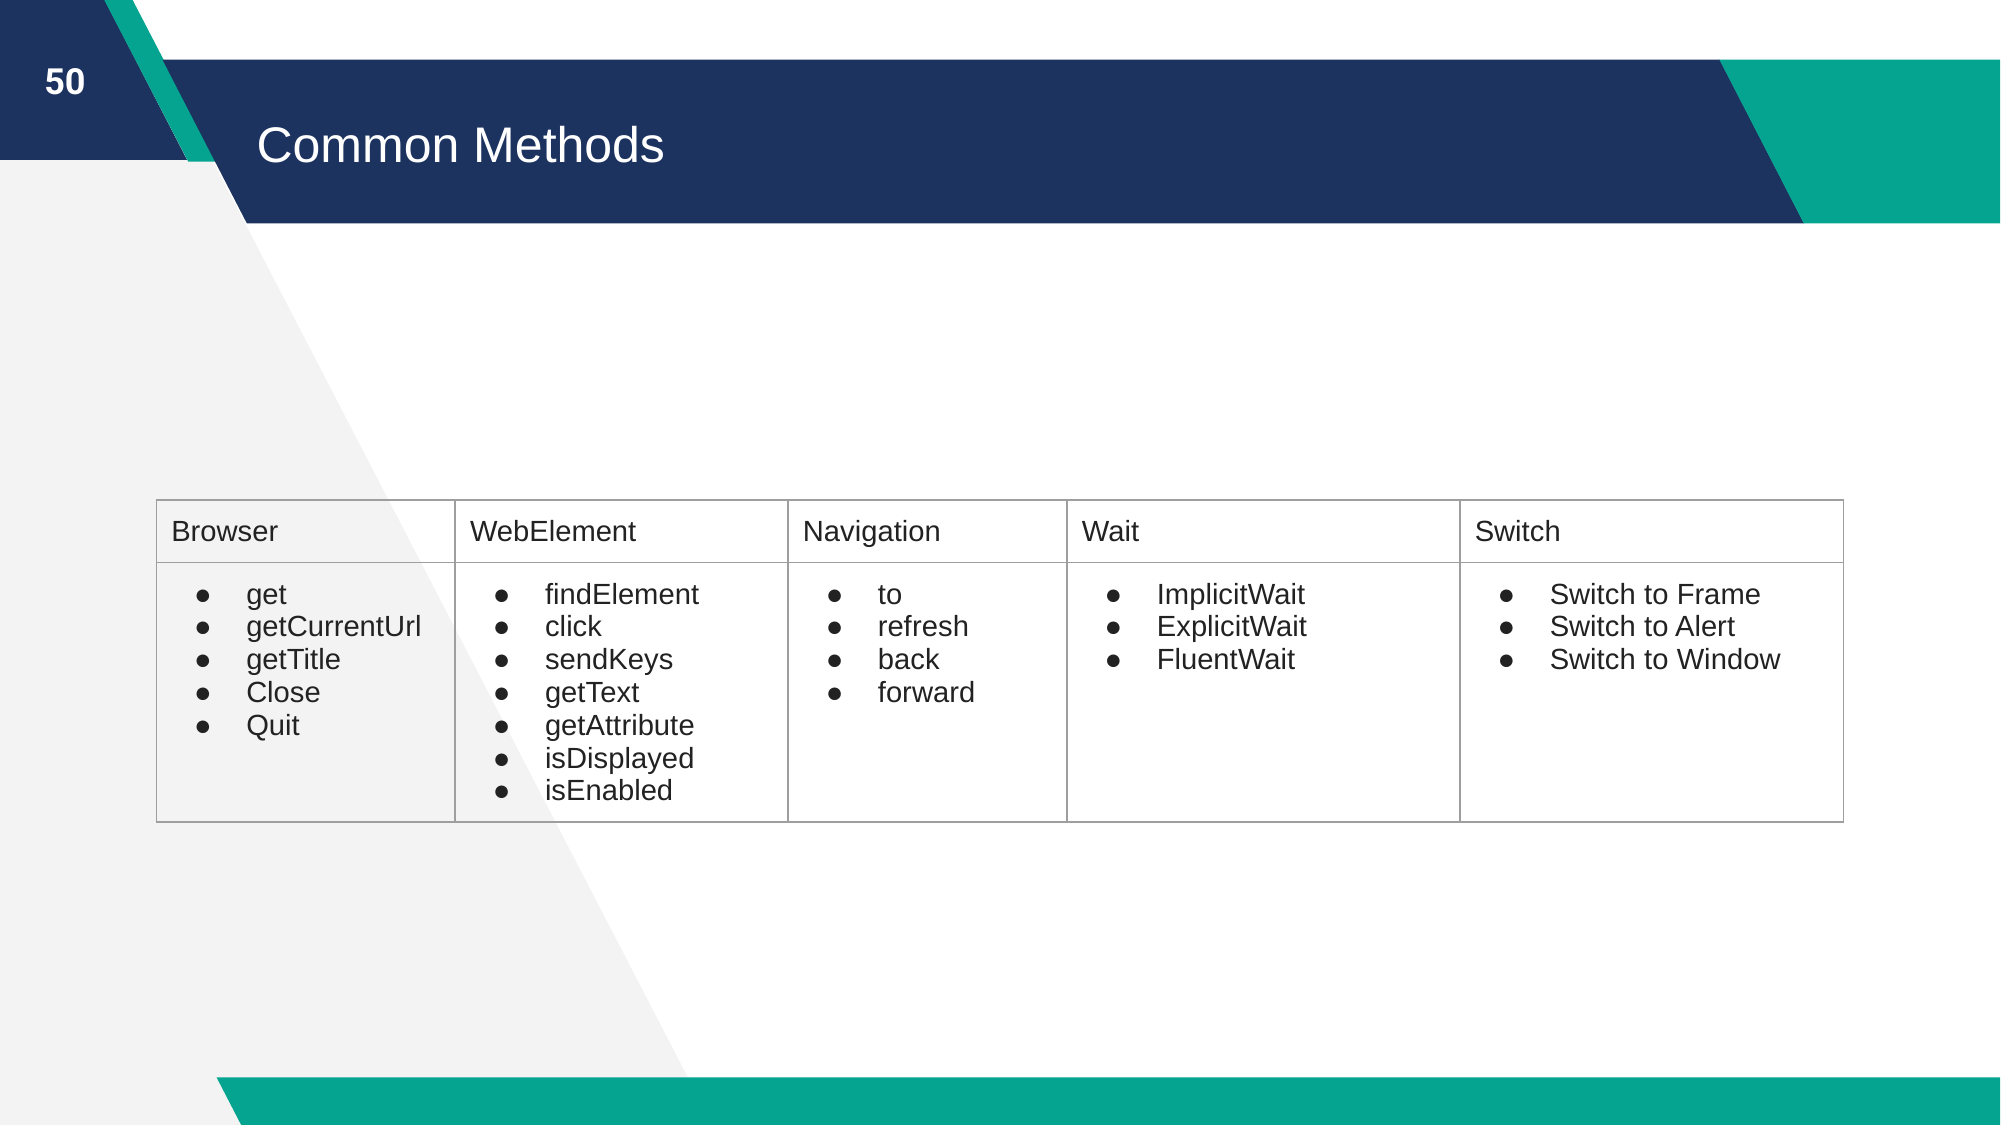

50
# Common Methods
| Browser | WebElement | Navigation | Wait | Switch |
| --- | --- | --- | --- | --- |
| get getCurrentUrl getTitle Close Quit | findElement click sendKeys getText getAttribute isDisplayed isEnabled | to refresh back forward | ImplicitWait ExplicitWait FluentWait | Switch to Frame Switch to Alert Switch to Window |